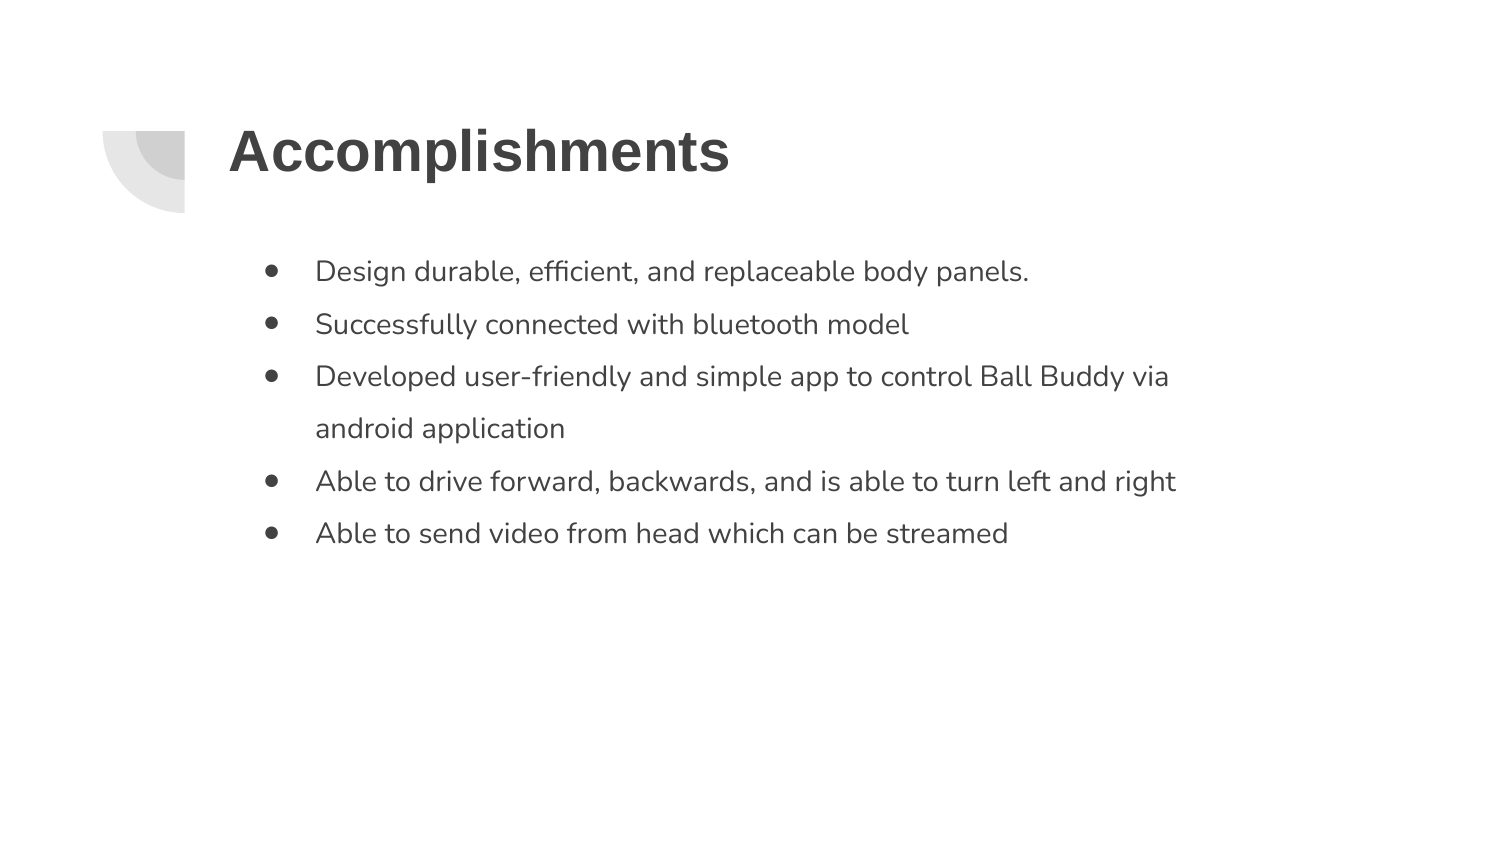

# Accomplishments
Design durable, efficient, and replaceable body panels.
Successfully connected with bluetooth model
Developed user-friendly and simple app to control Ball Buddy via android application
Able to drive forward, backwards, and is able to turn left and right
Able to send video from head which can be streamed